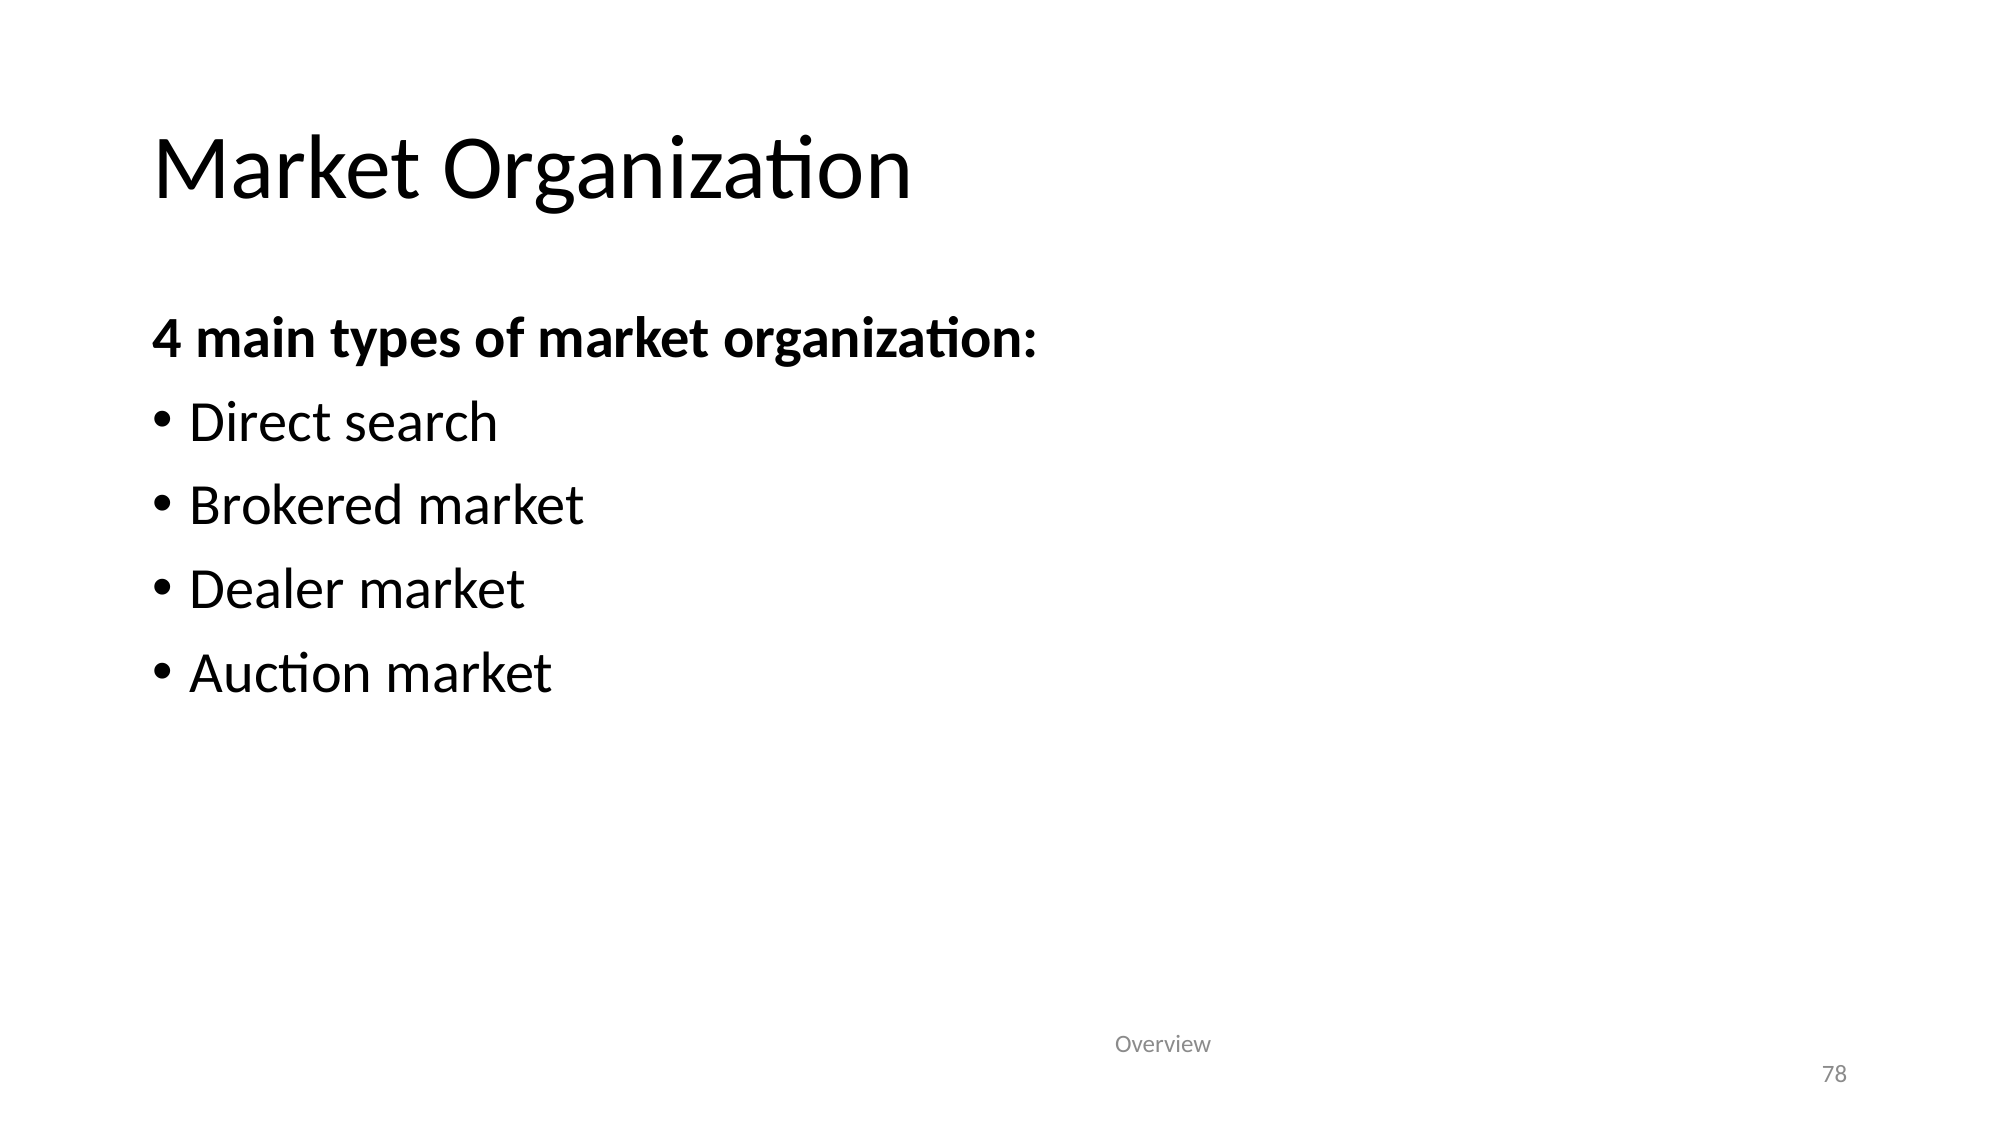

# Market Organization
4 main types of market organization:
Direct search
Brokered market
Dealer market
Auction market
Overview
78